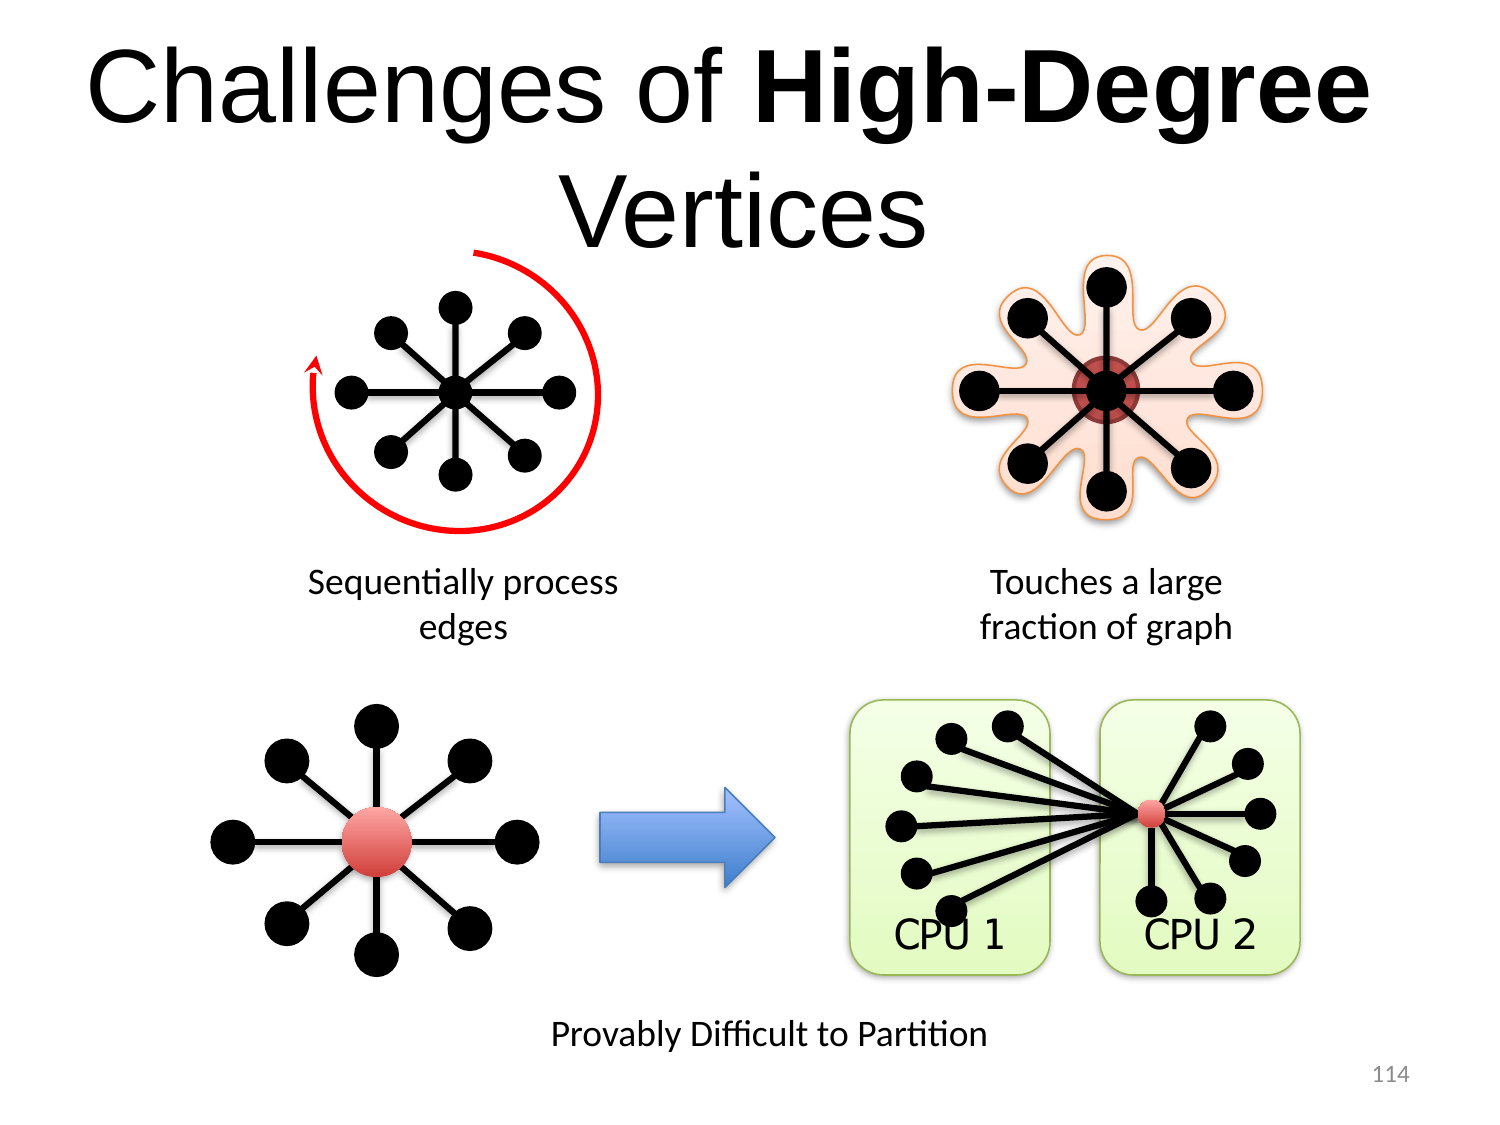

# Challenges of High-Degree Vertices

Touches a large
fraction of graph

Sequentially process
edges

CPU 1
CPU 2

Provably Difficult to Partition
114